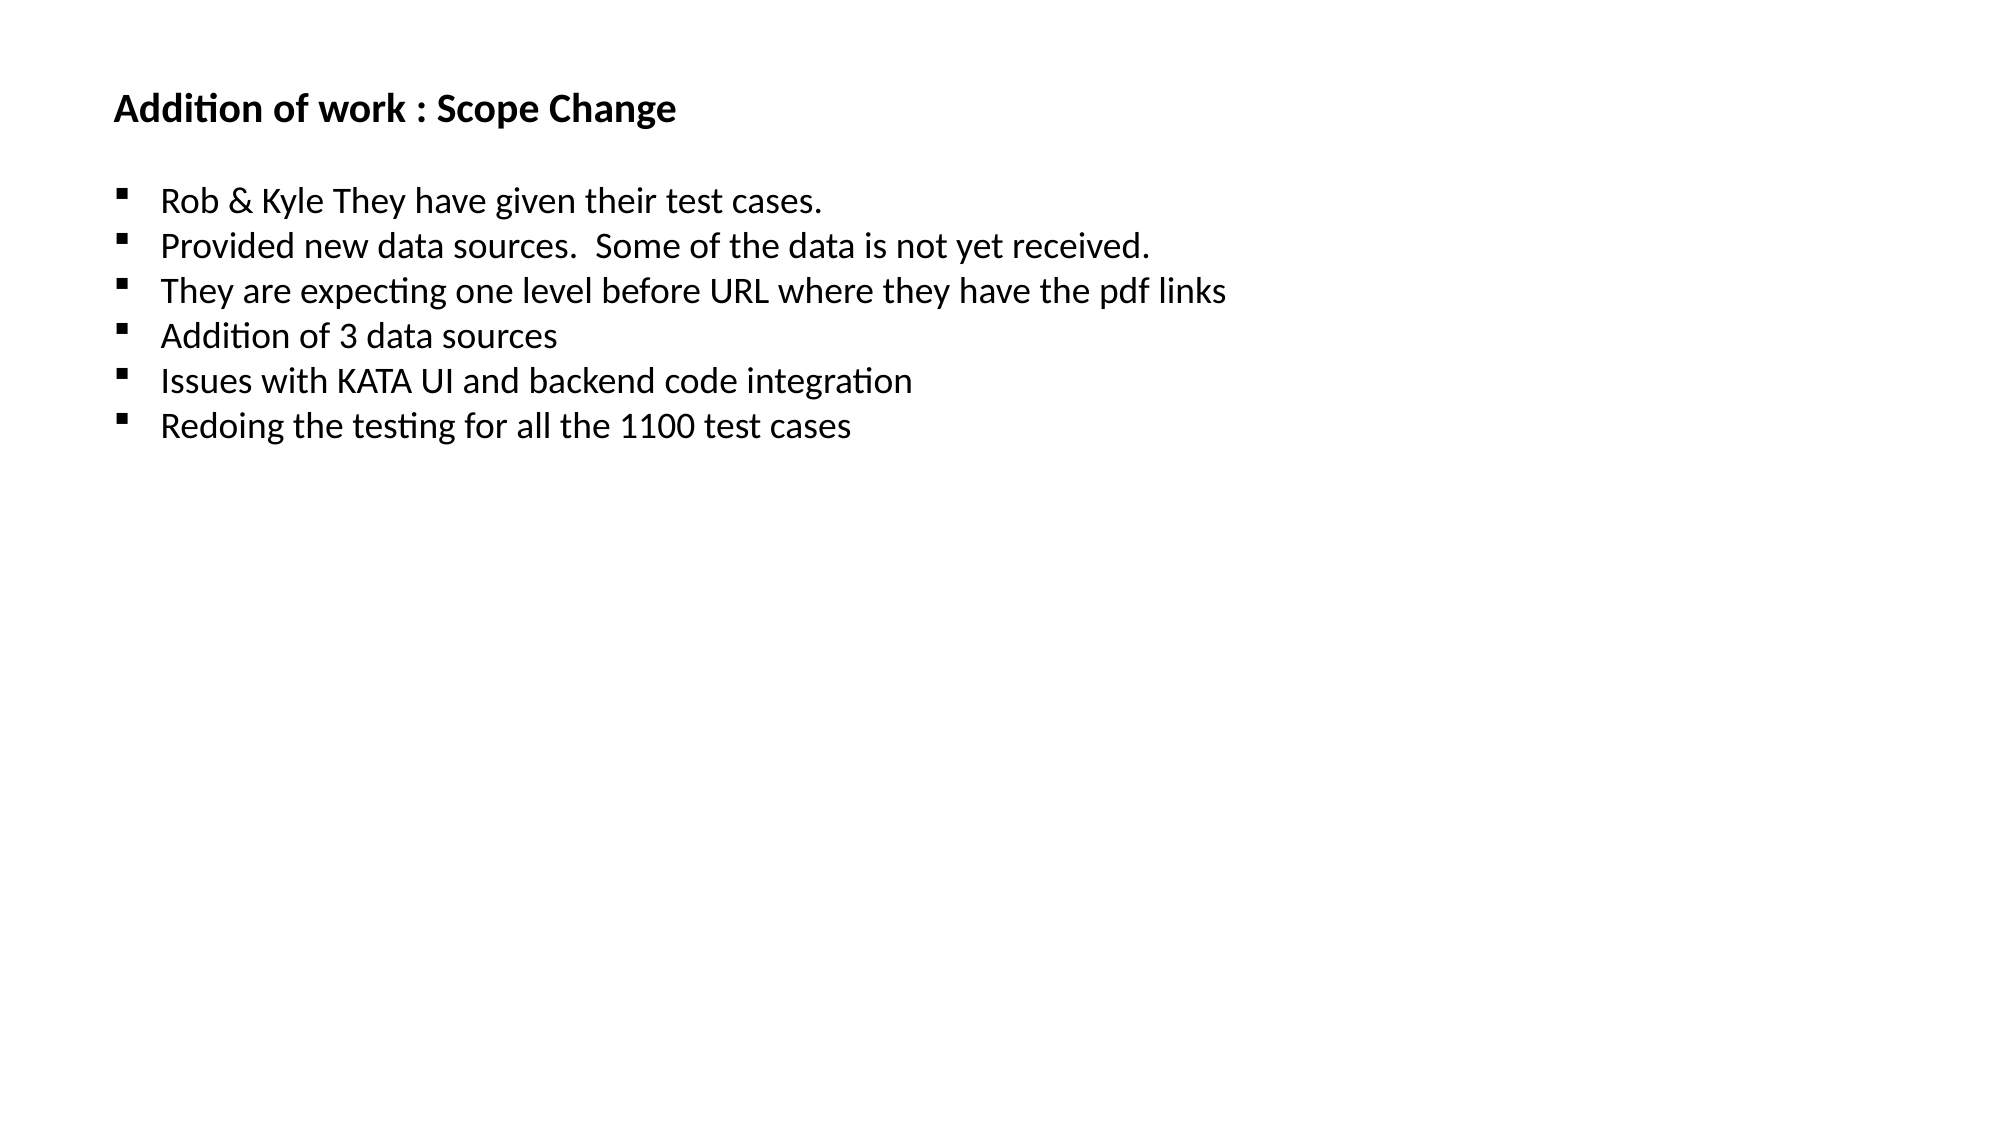

Addition of work : Scope Change

Rob & Kyle They have given their test cases.
Provided new data sources.  Some of the data is not yet received.
They are expecting one level before URL where they have the pdf links
Addition of 3 data sources
Issues with KATA UI and backend code integration
Redoing the testing for all the 1100 test cases